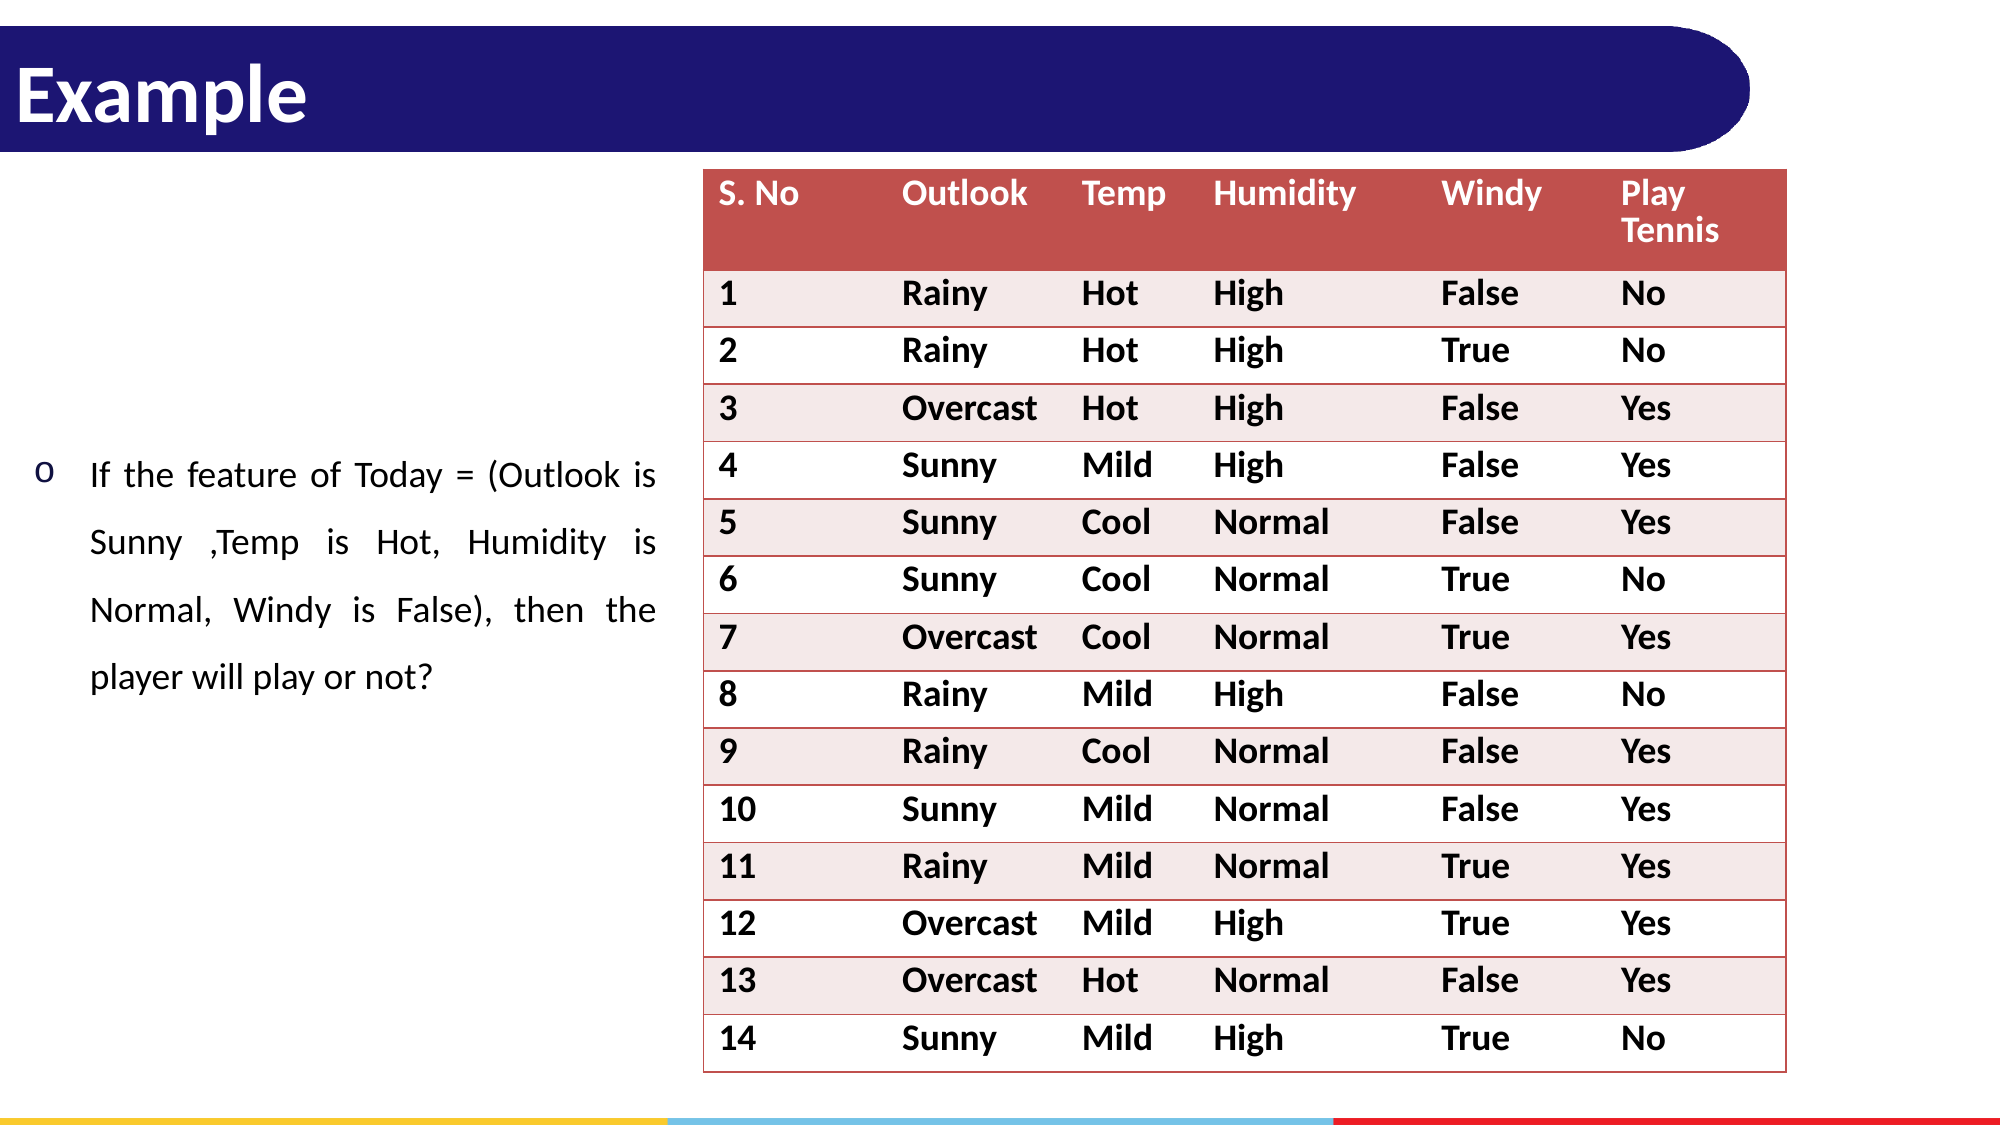

# Example
| S. No | Outlook | Temp | Humidity | Windy | Play Tennis |
| --- | --- | --- | --- | --- | --- |
| 1 | Rainy | Hot | High | False | No |
| 2 | Rainy | Hot | High | True | No |
| 3 | Overcast | Hot | High | False | Yes |
| 4 | Sunny | Mild | High | False | Yes |
| 5 | Sunny | Cool | Normal | False | Yes |
| 6 | Sunny | Cool | Normal | True | No |
| 7 | Overcast | Cool | Normal | True | Yes |
| 8 | Rainy | Mild | High | False | No |
| 9 | Rainy | Cool | Normal | False | Yes |
| 10 | Sunny | Mild | Normal | False | Yes |
| 11 | Rainy | Mild | Normal | True | Yes |
| 12 | Overcast | Mild | High | True | Yes |
| 13 | Overcast | Hot | Normal | False | Yes |
| 14 | Sunny | Mild | High | True | No |

If the feature of Today = (Outlook is Sunny ,Temp is Hot, Humidity is Normal, Windy is False), then the player will play or not?